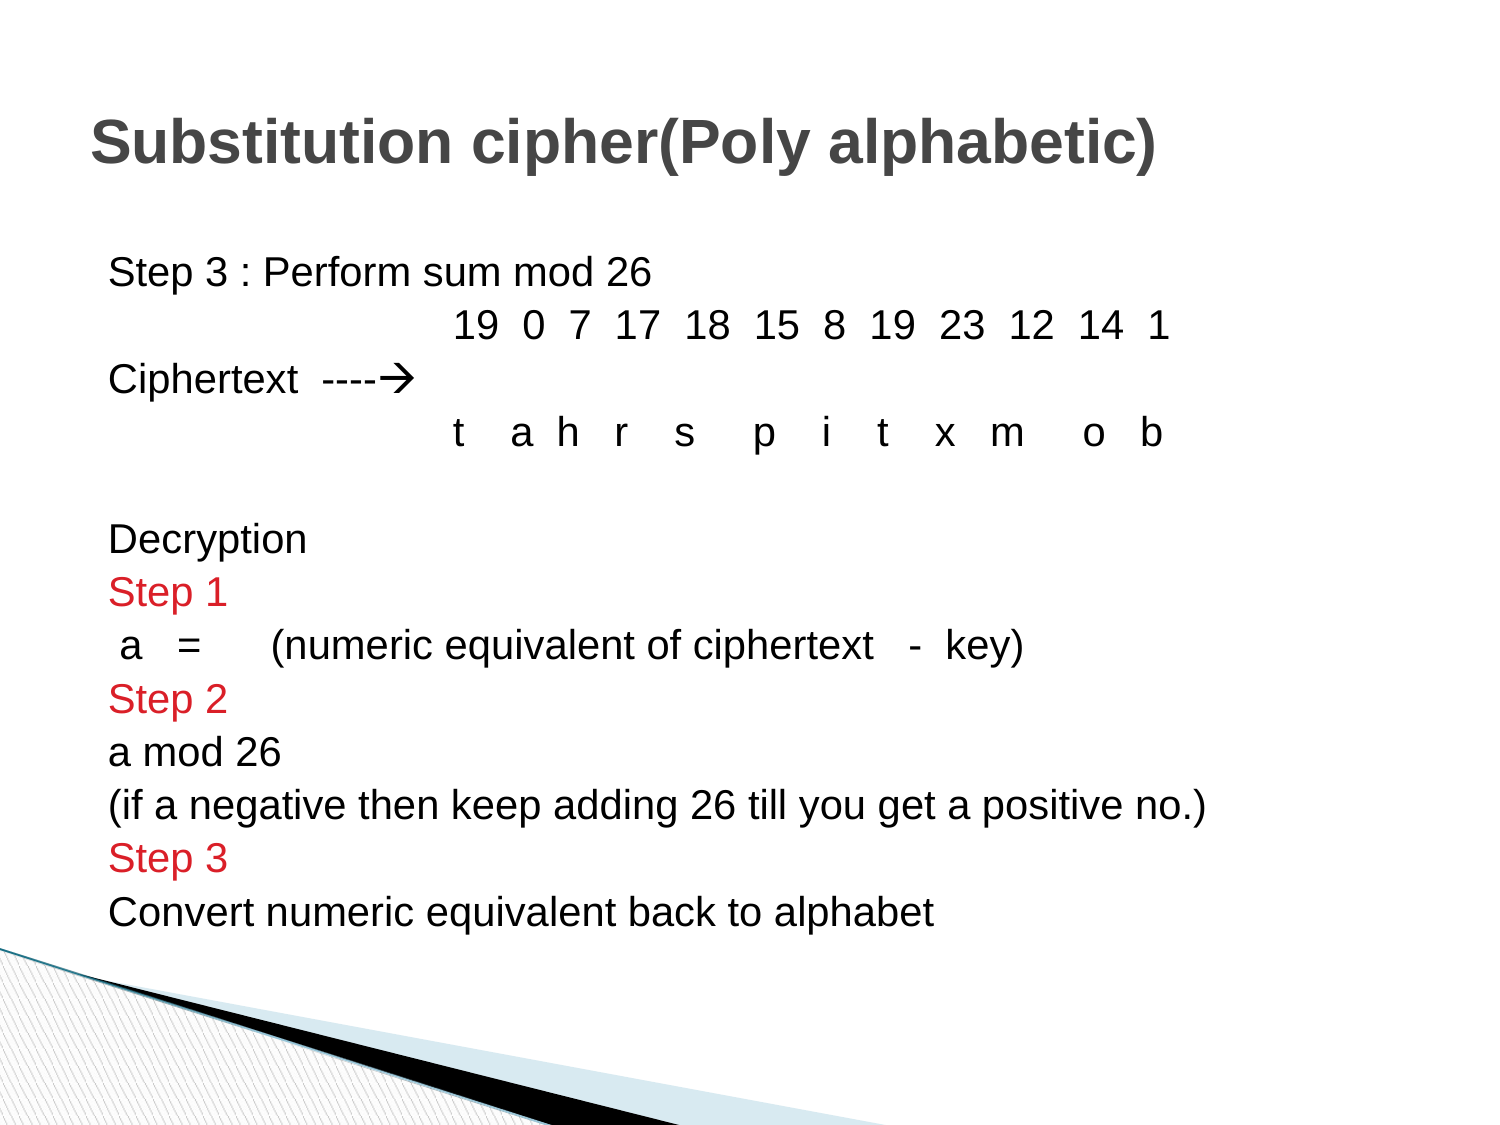

Substitution cipher(Poly alphabetic)
Step 3 : Perform sum mod 26
                              19  0  7  17  18  15  8  19  23  12  14  1
Ciphertext  ----🡪
                              t    a  h   r    s     p    i    t    x   m     o   b

Decryption
Step 1
 a   =      (numeric equivalent of ciphertext   -  key)
Step 2
a mod 26
(if a negative then keep adding 26 till you get a positive no.)
Step 3
Convert numeric equivalent back to alphabet